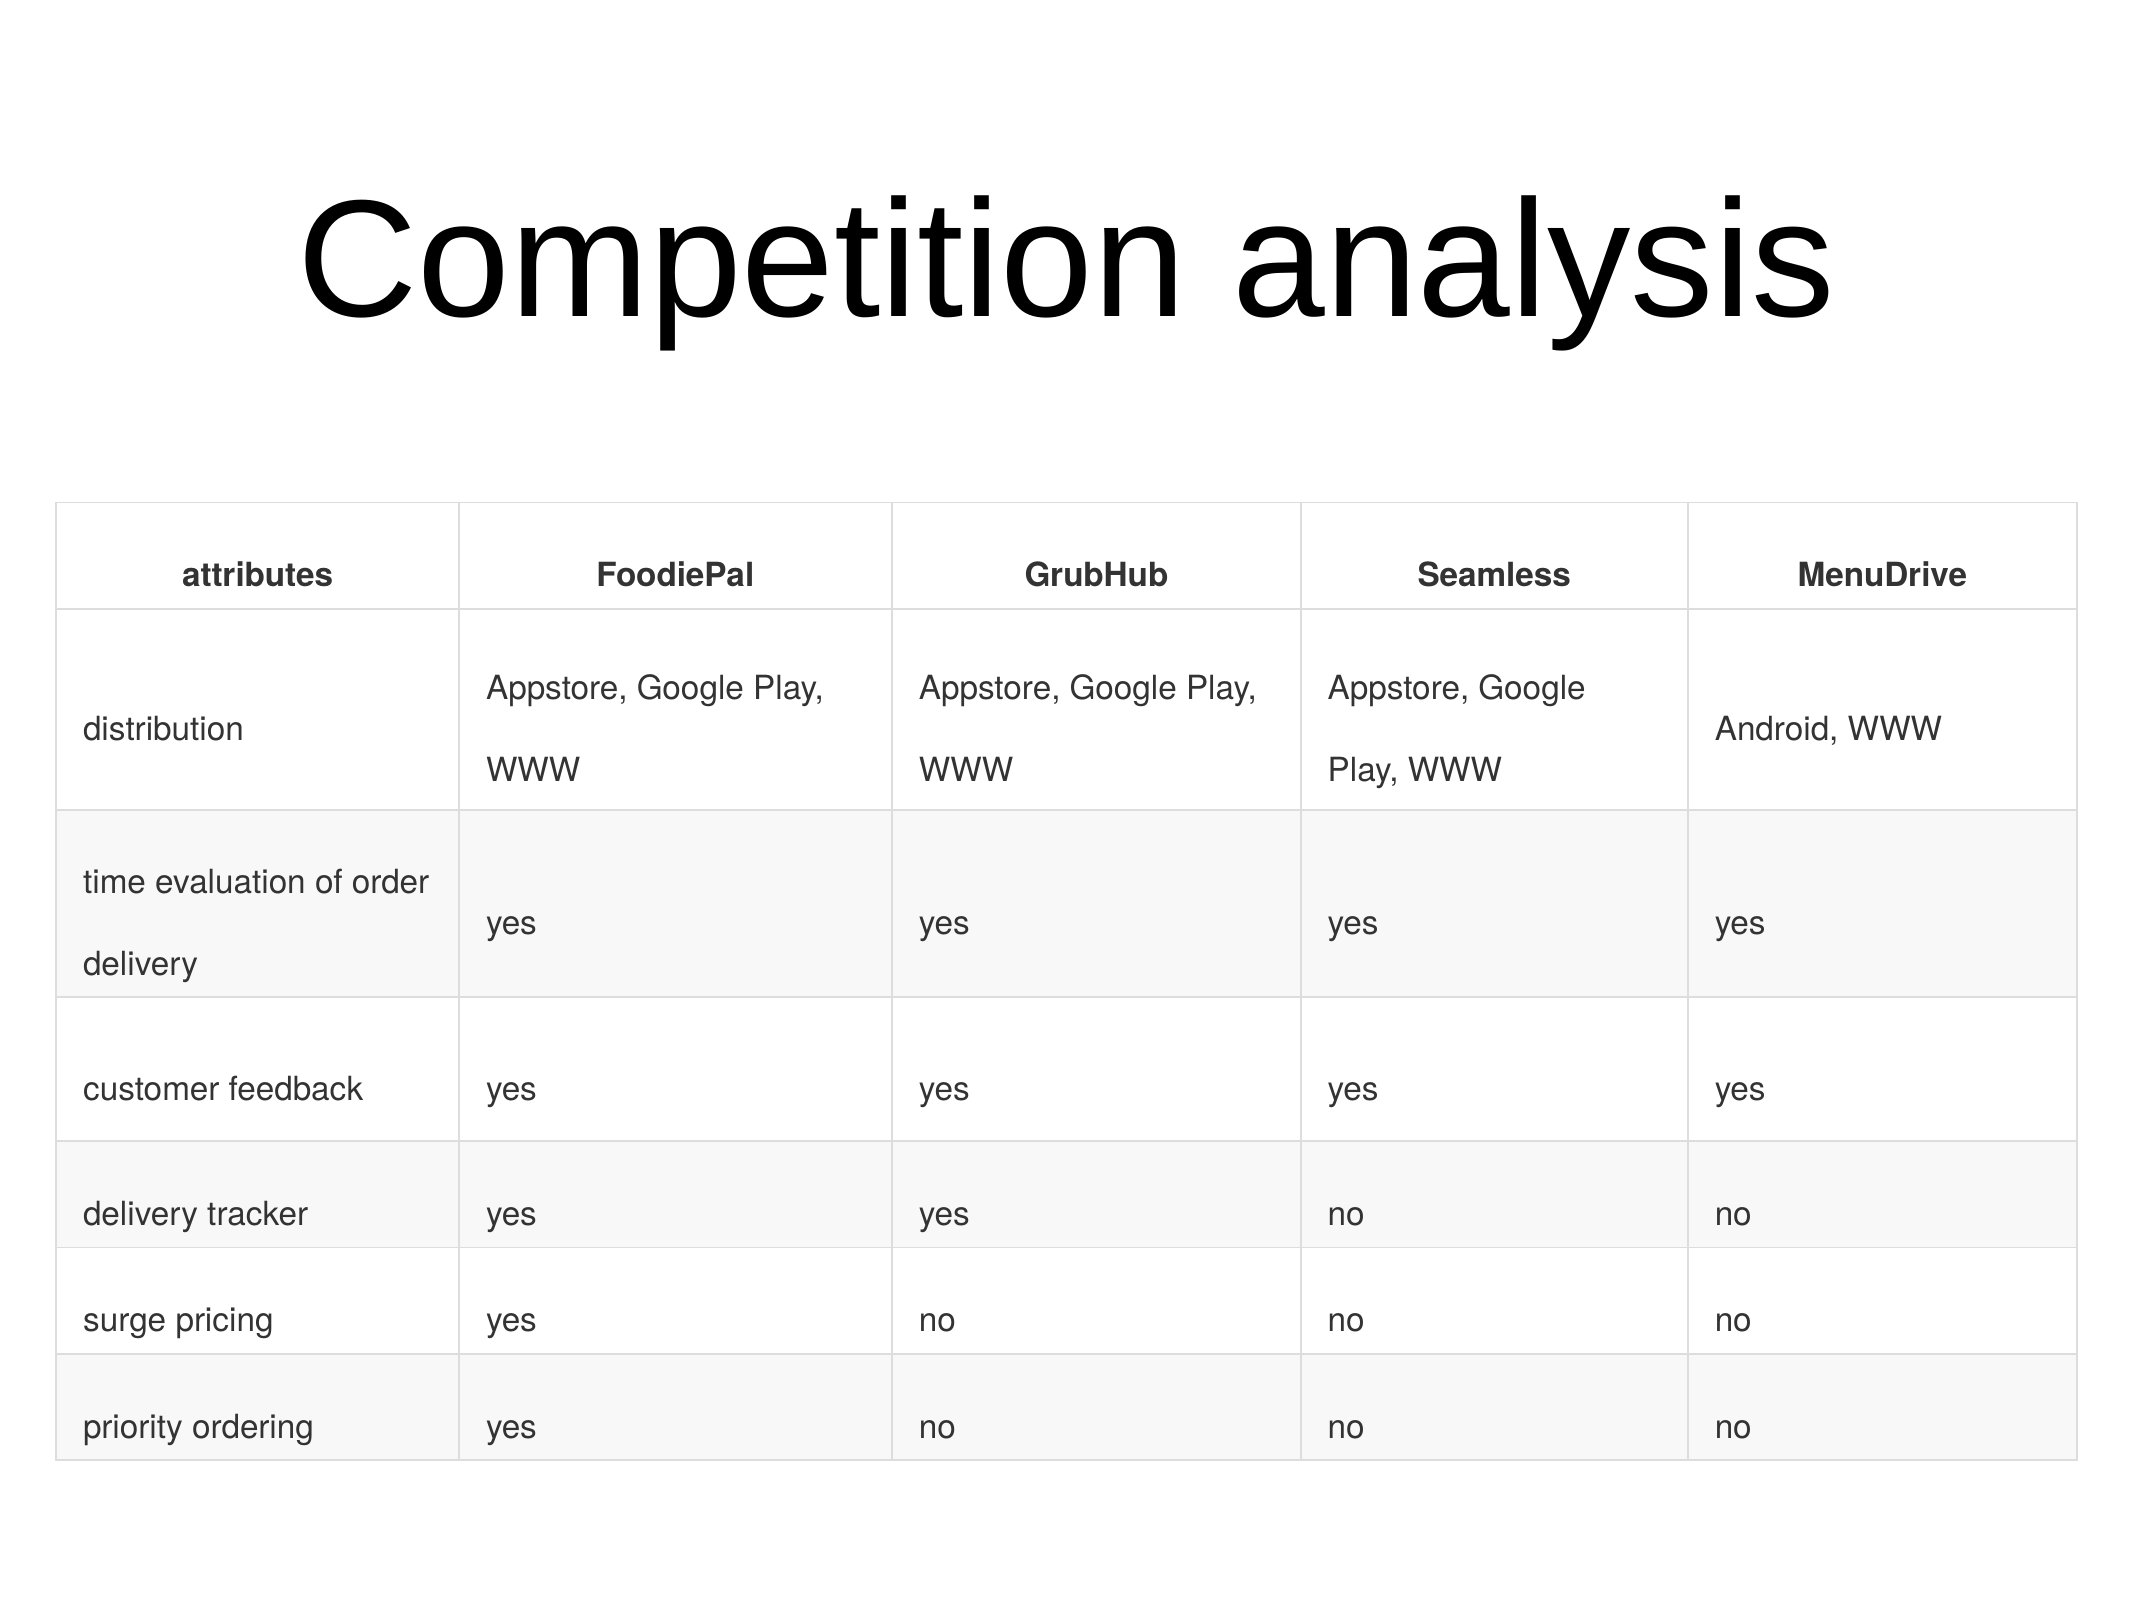

Competition analysis
| attributes | FoodiePal | GrubHub | Seamless | MenuDrive |
| --- | --- | --- | --- | --- |
| distribution | Appstore, Google Play, WWW | Appstore, Google Play, WWW | Appstore, Google Play, WWW | Android, WWW |
| time evaluation of order delivery | yes | yes | yes | yes |
| customer feedback | yes | yes | yes | yes |
| delivery tracker | yes | yes | no | no |
| surge pricing | yes | no | no | no |
| priority ordering | yes | no | no | no |